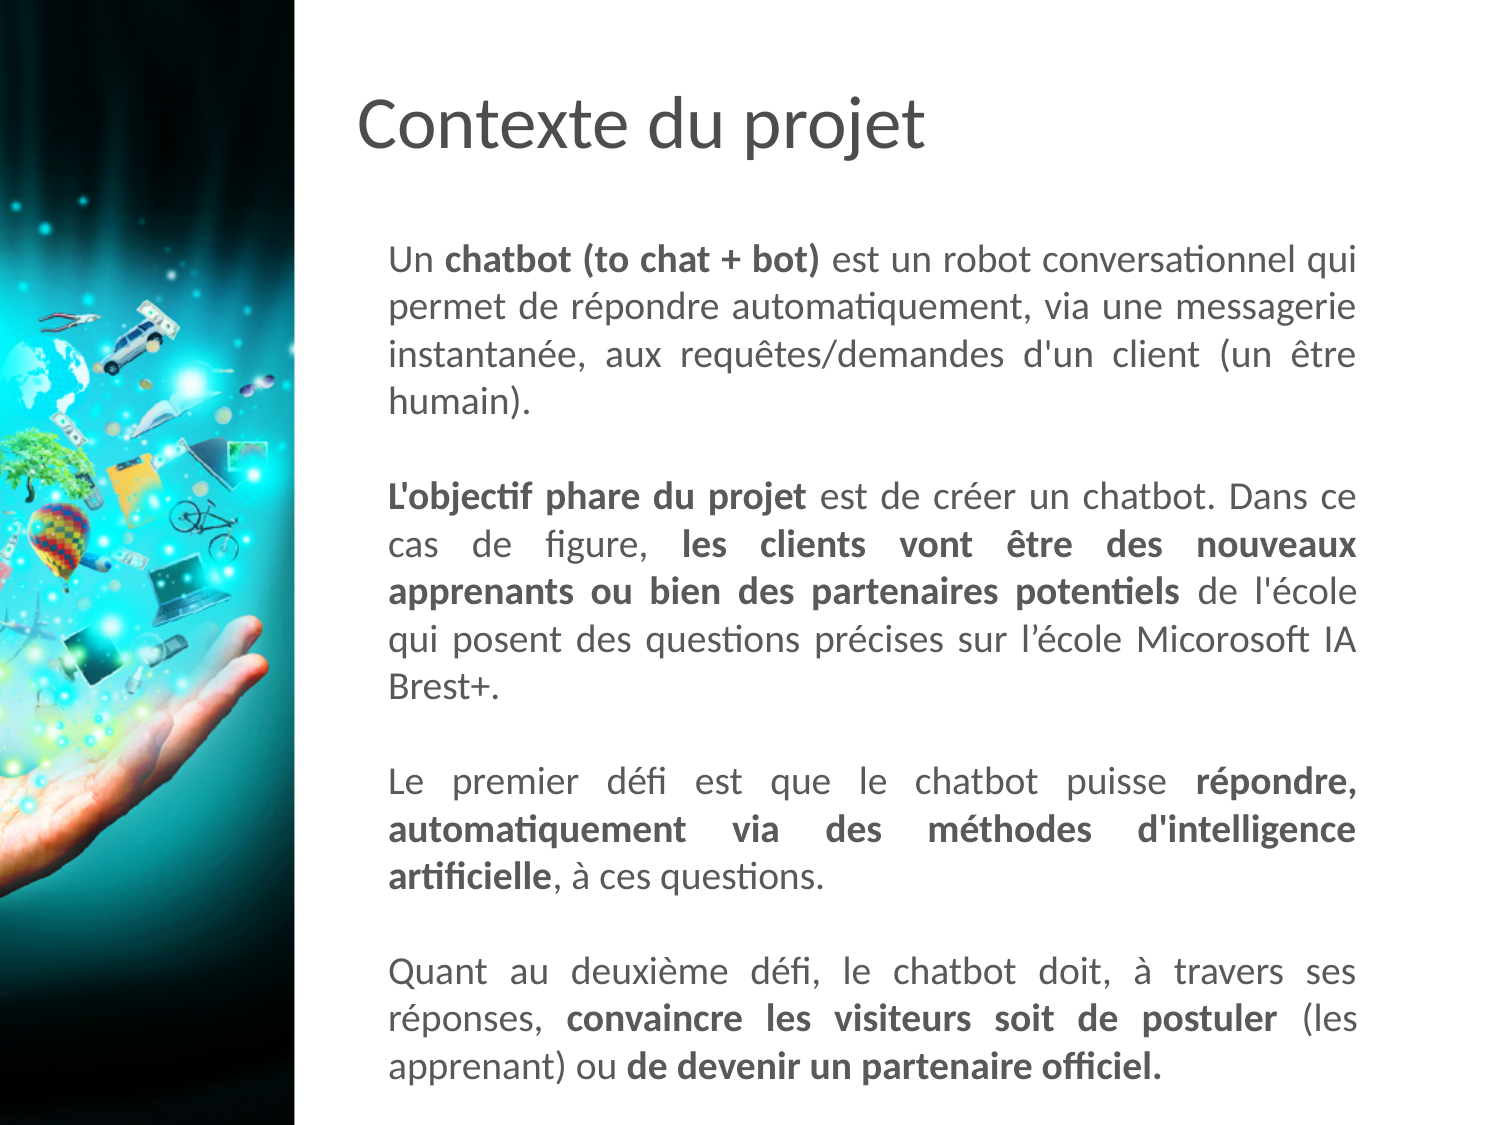

Contexte du projet
Un chatbot (to chat + bot) est un robot conversationnel qui permet de répondre automatiquement, via une messagerie instantanée, aux requêtes/demandes d'un client (un être humain).

L'objectif phare du projet est de créer un chatbot. Dans ce cas de figure, les clients vont être des nouveaux apprenants ou bien des partenaires potentiels de l'école qui posent des questions précises sur l’école Micorosoft IA Brest+.

Le premier défi est que le chatbot puisse répondre, automatiquement via des méthodes d'intelligence artificielle, à ces questions.

Quant au deuxième défi, le chatbot doit, à travers ses réponses, convaincre les visiteurs soit de postuler (les apprenant) ou de devenir un partenaire officiel.